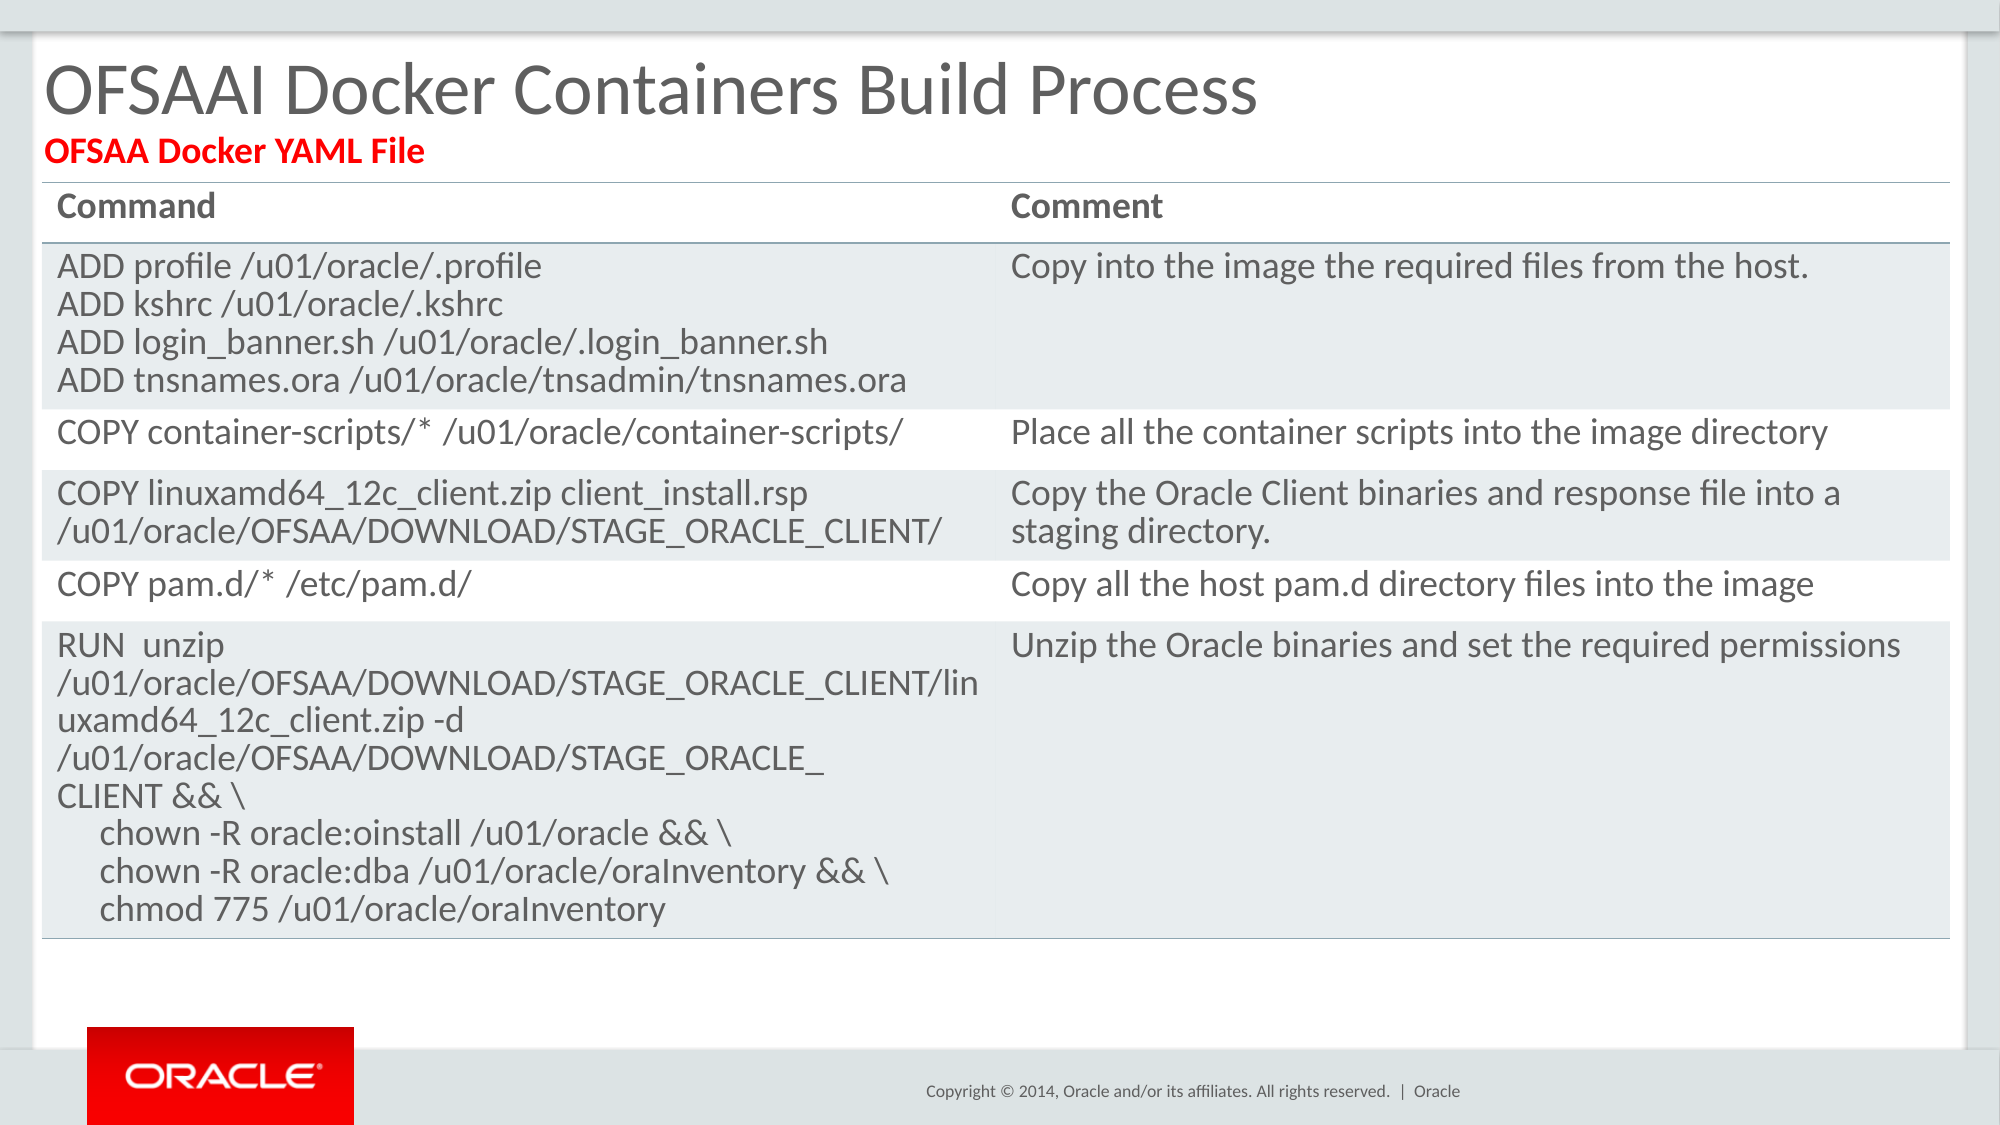

OFSAAI Docker Containers Build Process
OFSAA Docker YAML File
| Command | Comment |
| --- | --- |
| ADD profile /u01/oracle/.profile ADD kshrc /u01/oracle/.kshrc ADD login\_banner.sh /u01/oracle/.login\_banner.sh ADD tnsnames.ora /u01/oracle/tnsadmin/tnsnames.ora | Copy into the image the required files from the host. |
| COPY container-scripts/\* /u01/oracle/container-scripts/ | Place all the container scripts into the image directory |
| COPY linuxamd64\_12c\_client.zip client\_install.rsp /u01/oracle/OFSAA/DOWNLOAD/STAGE\_ORACLE\_CLIENT/ | Copy the Oracle Client binaries and response file into a staging directory. |
| COPY pam.d/\* /etc/pam.d/ | Copy all the host pam.d directory files into the image |
| RUN unzip /u01/oracle/OFSAA/DOWNLOAD/STAGE\_ORACLE\_CLIENT/linuxamd64\_12c\_client.zip -d /u01/oracle/OFSAA/DOWNLOAD/STAGE\_ORACLE\_ CLIENT && \ chown -R oracle:oinstall /u01/oracle && \ chown -R oracle:dba /u01/oracle/oraInventory && \ chmod 775 /u01/oracle/oraInventory | Unzip the Oracle binaries and set the required permissions |
Oracle